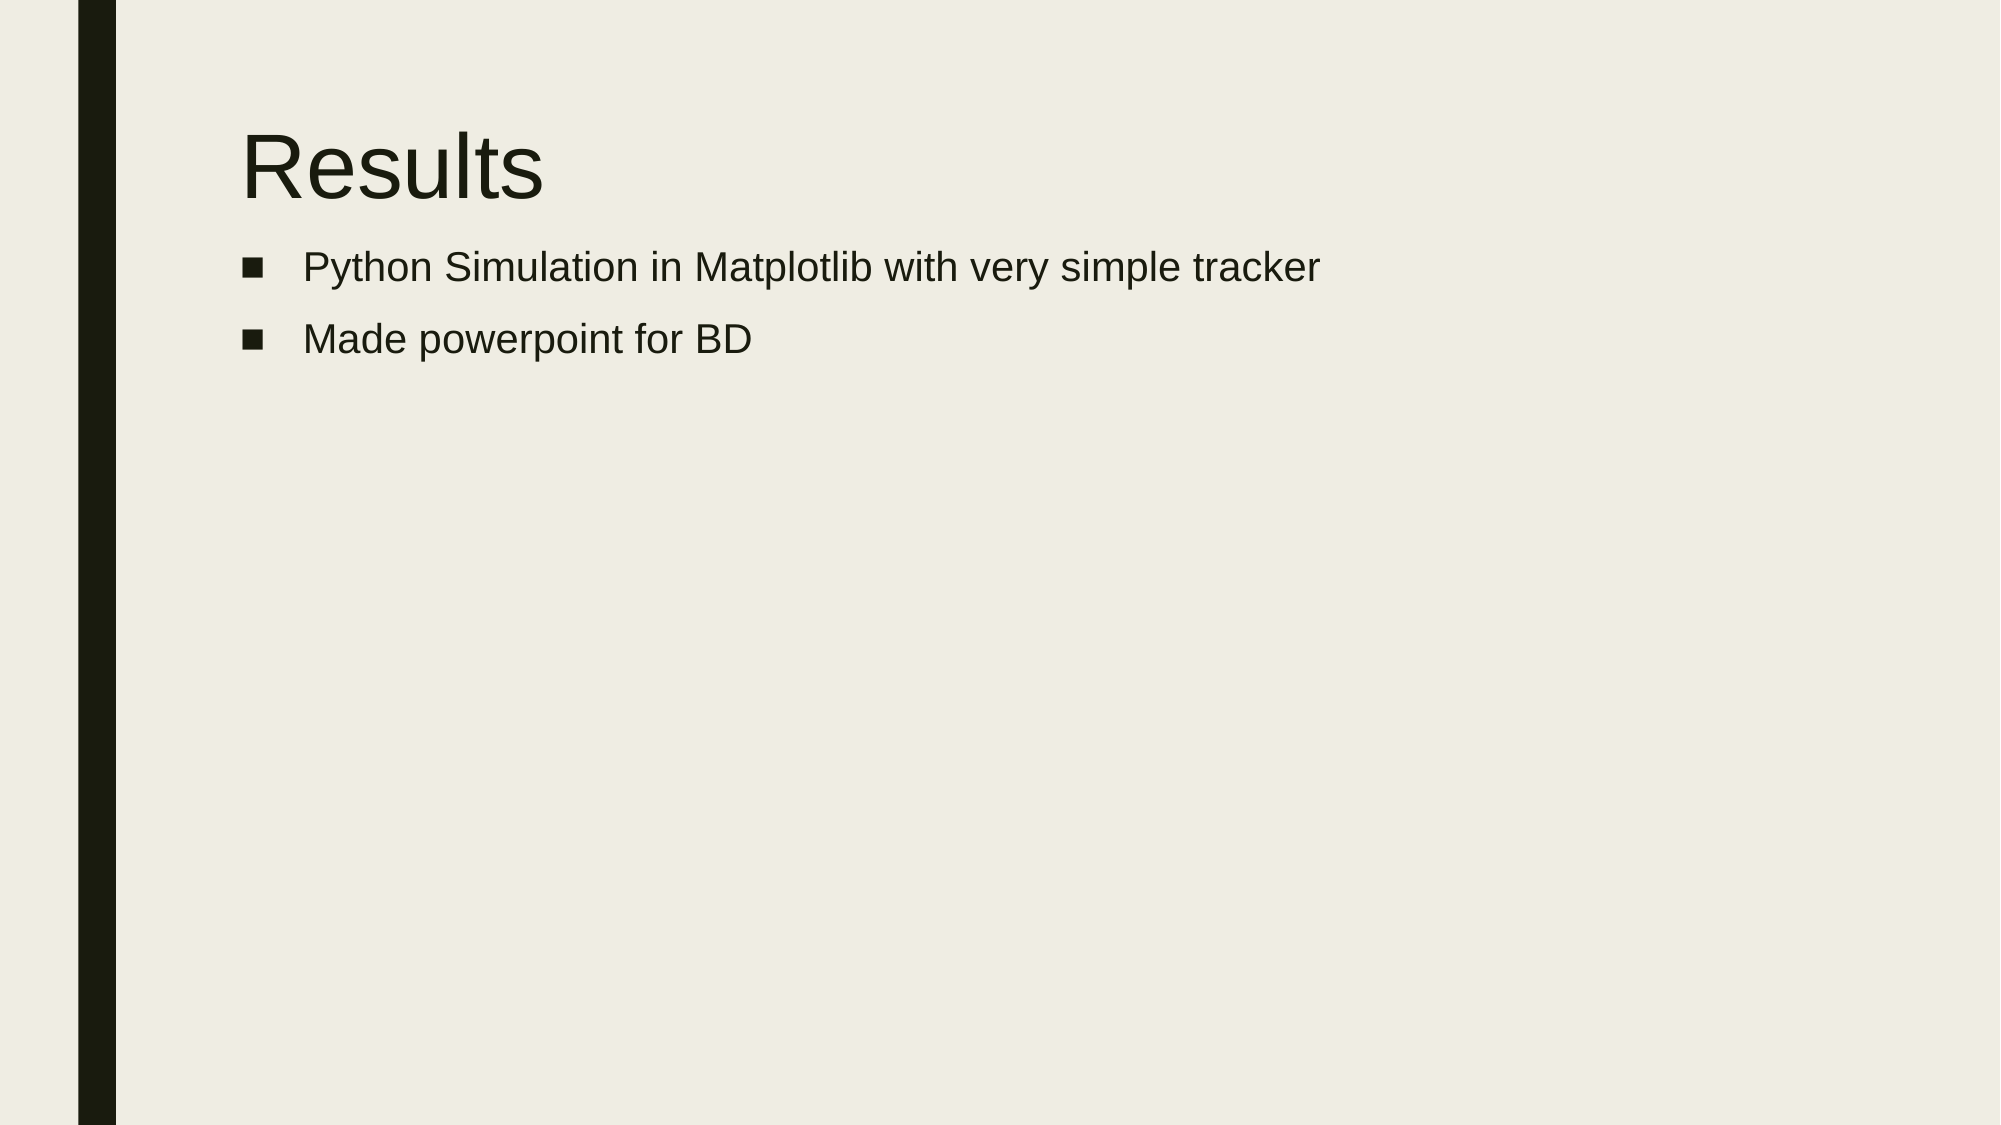

# Results
Python Simulation in Matplotlib with very simple tracker
Made powerpoint for BD